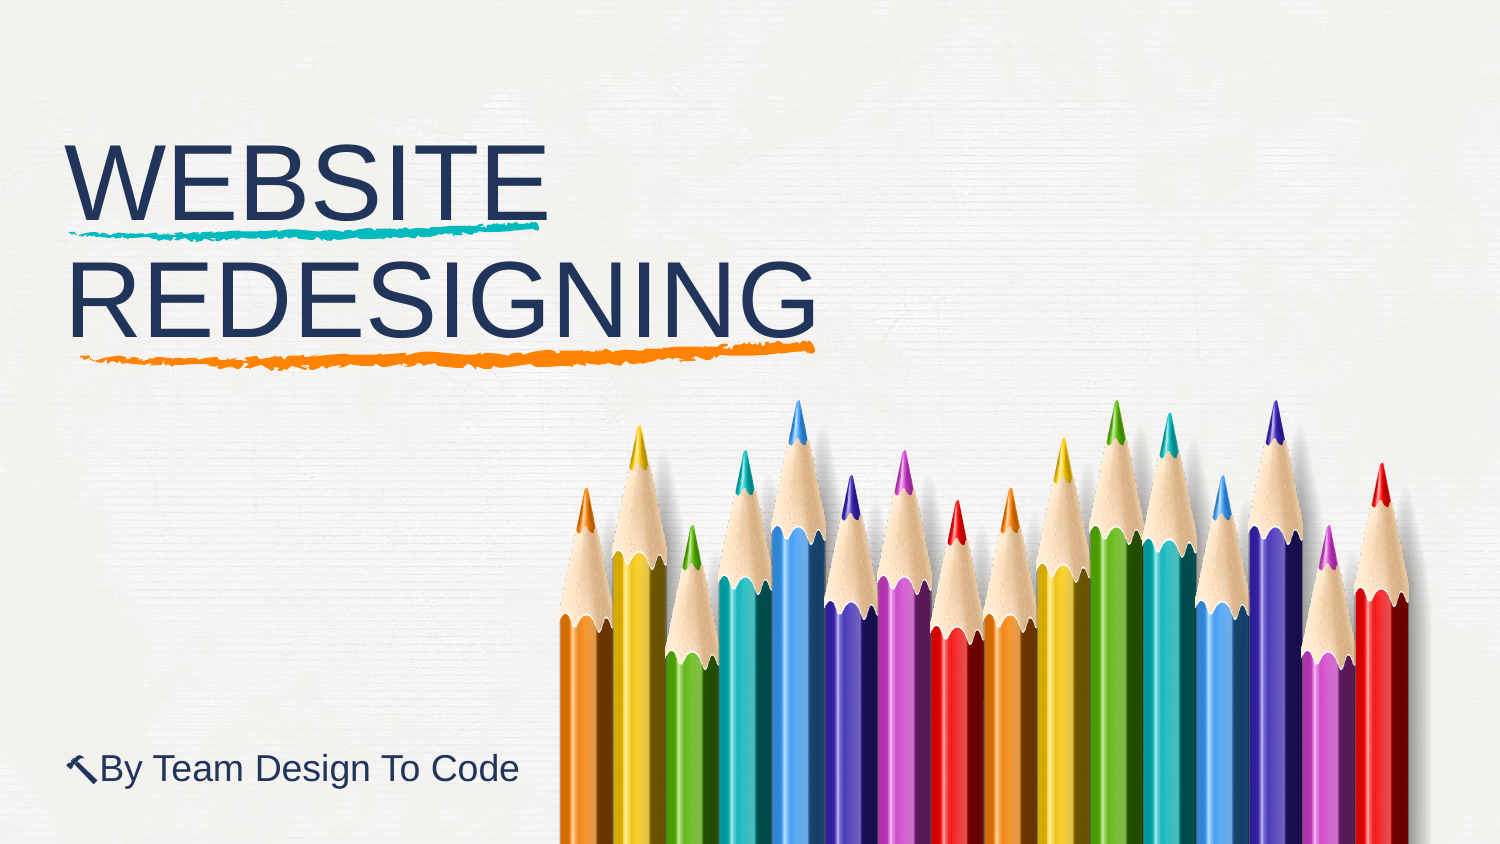

# WEBSITE REDESIGNING

🔨By Team Design To Code